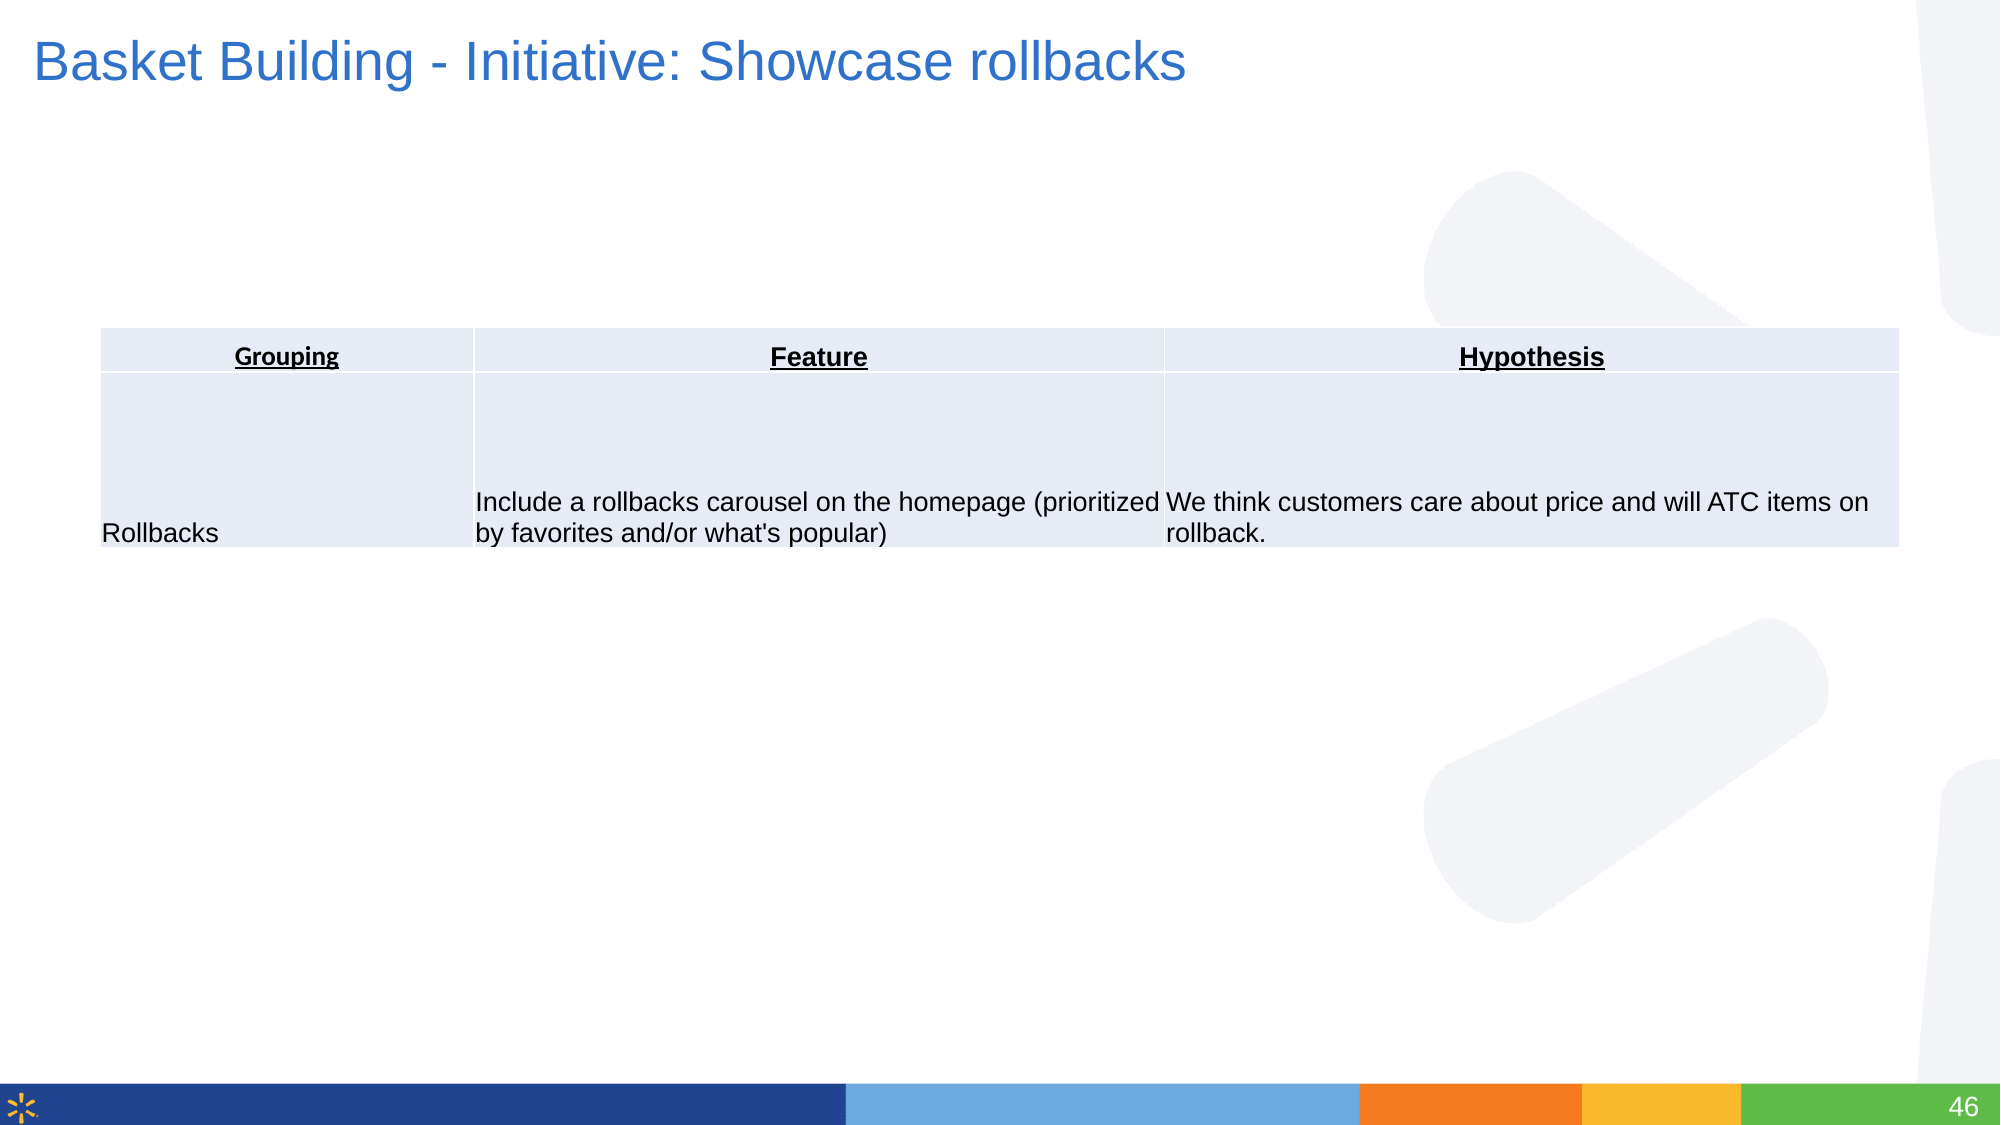

# Basket Building - Initiative: Showcase rollbacks
| Grouping | Feature | Hypothesis |
| --- | --- | --- |
| Rollbacks | Include a rollbacks carousel on the homepage (prioritized by favorites and/or what's popular) | We think customers care about price and will ATC items on rollback. |